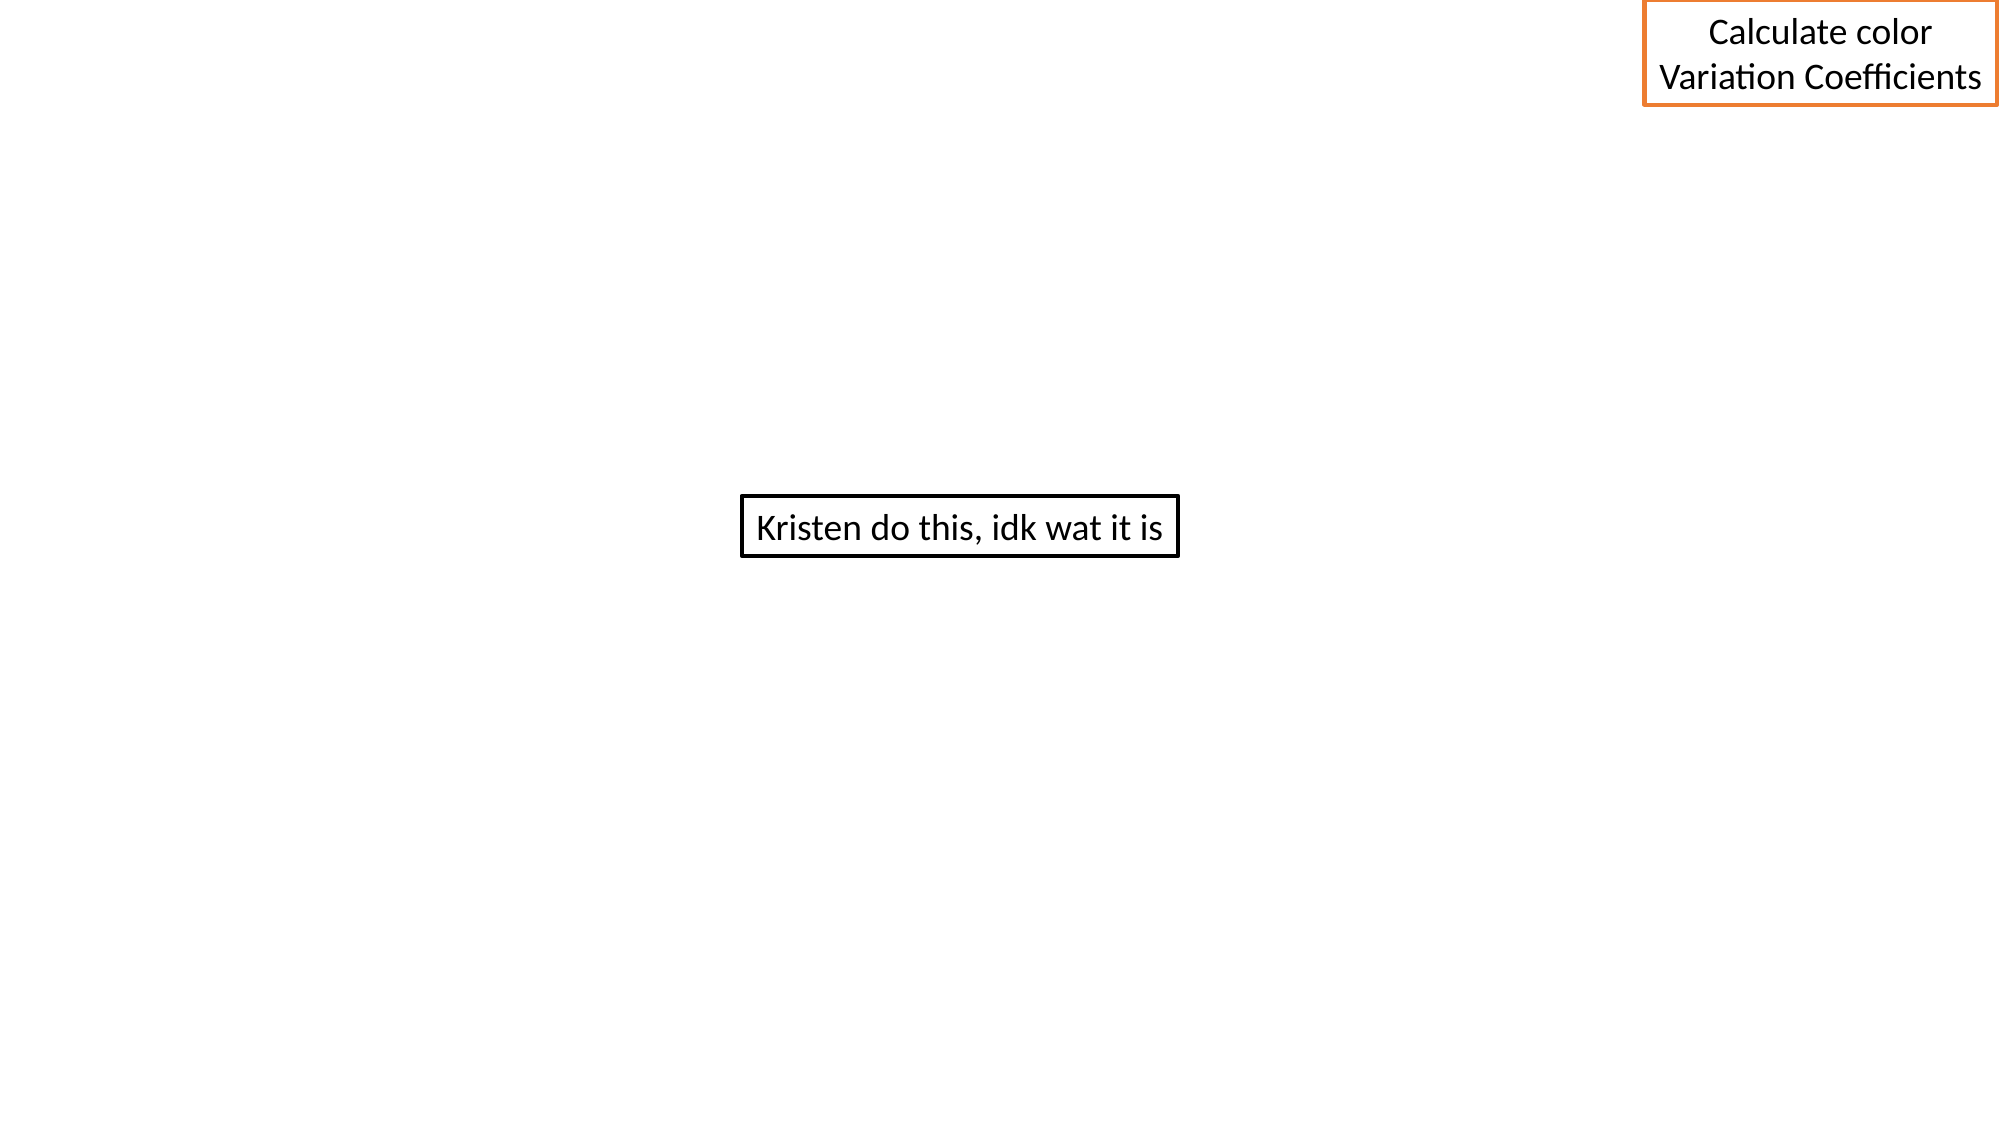

Calculate color
Variation Coefficients
Kristen do this, idk wat it is